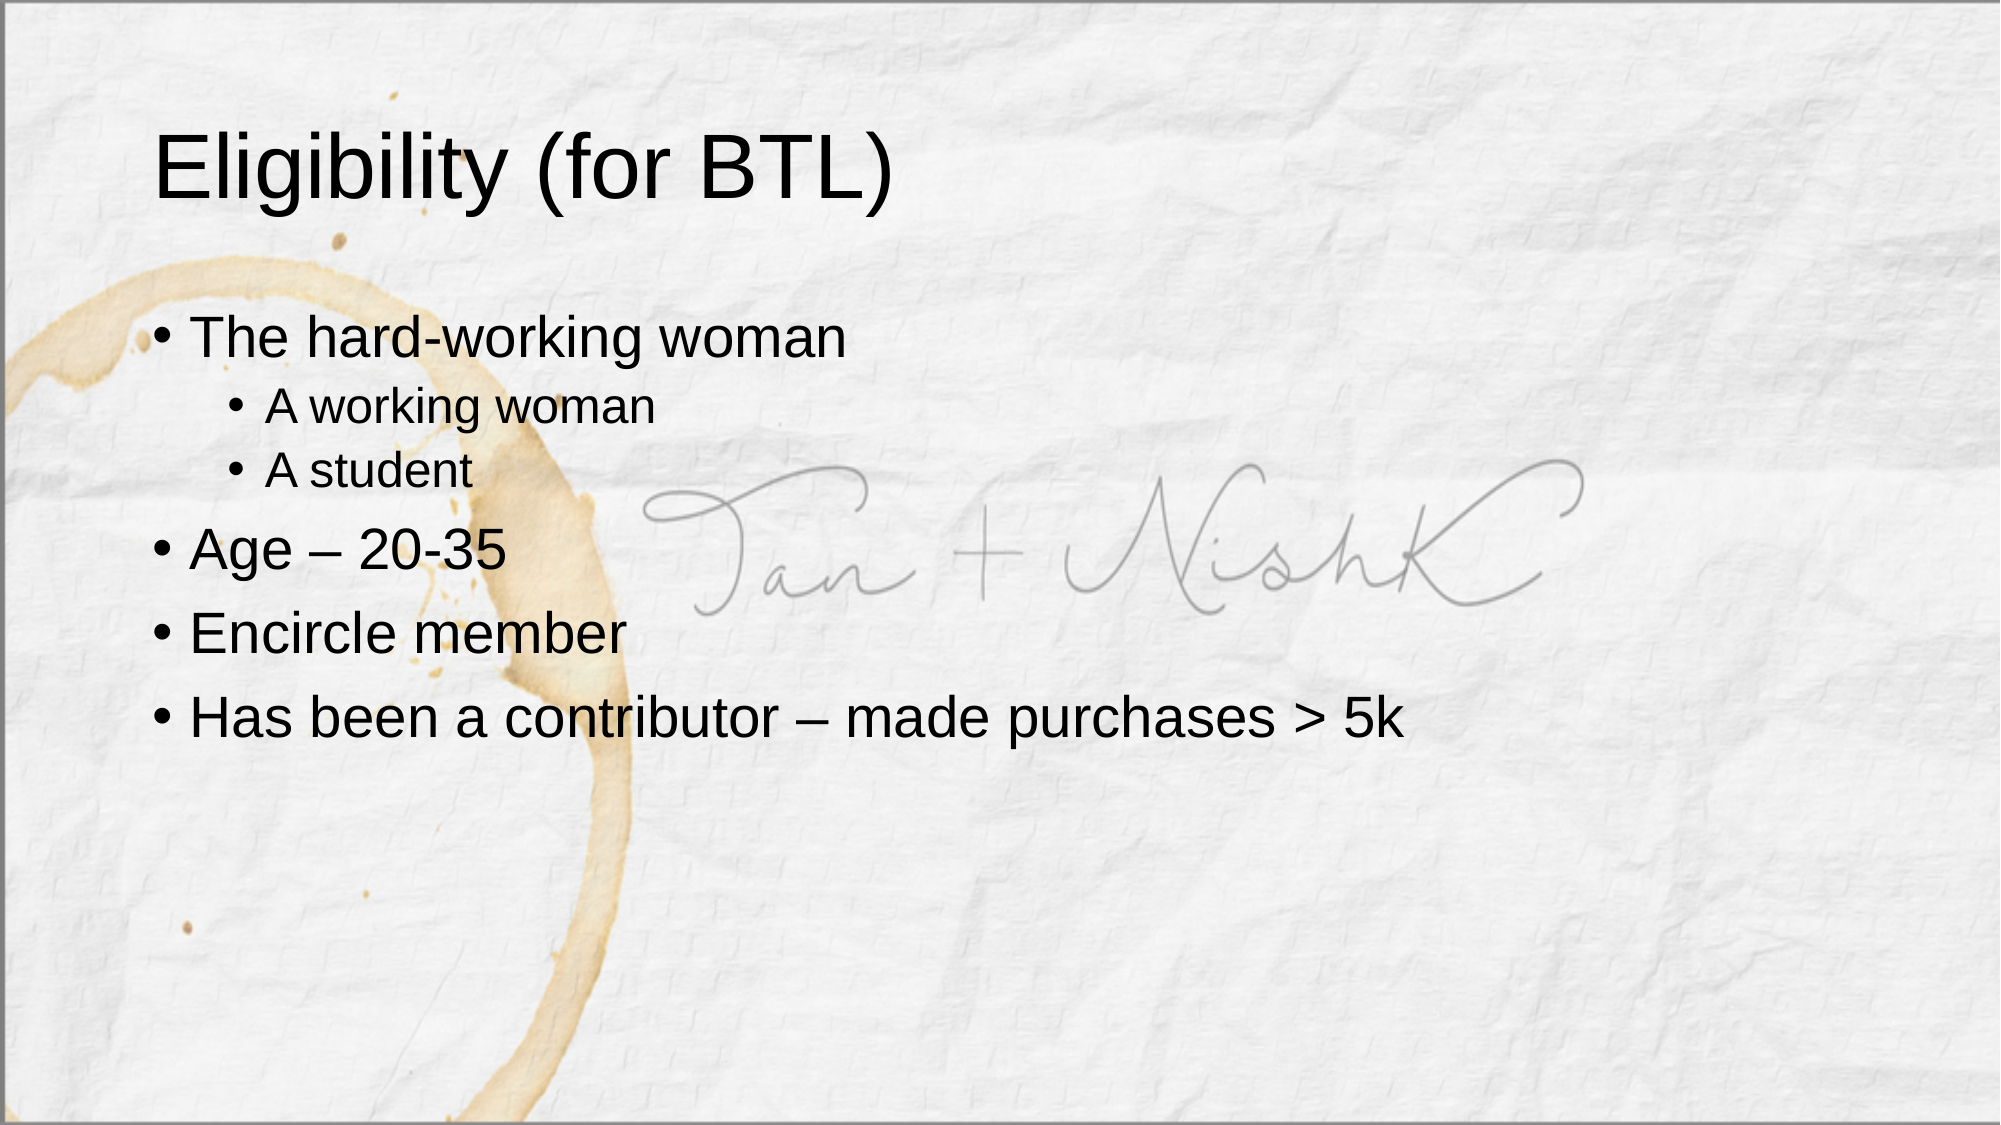

# Eligibility (for BTL)
The hard-working woman
A working woman
A student
Age – 20-35
Encircle member
Has been a contributor – made purchases > 5k